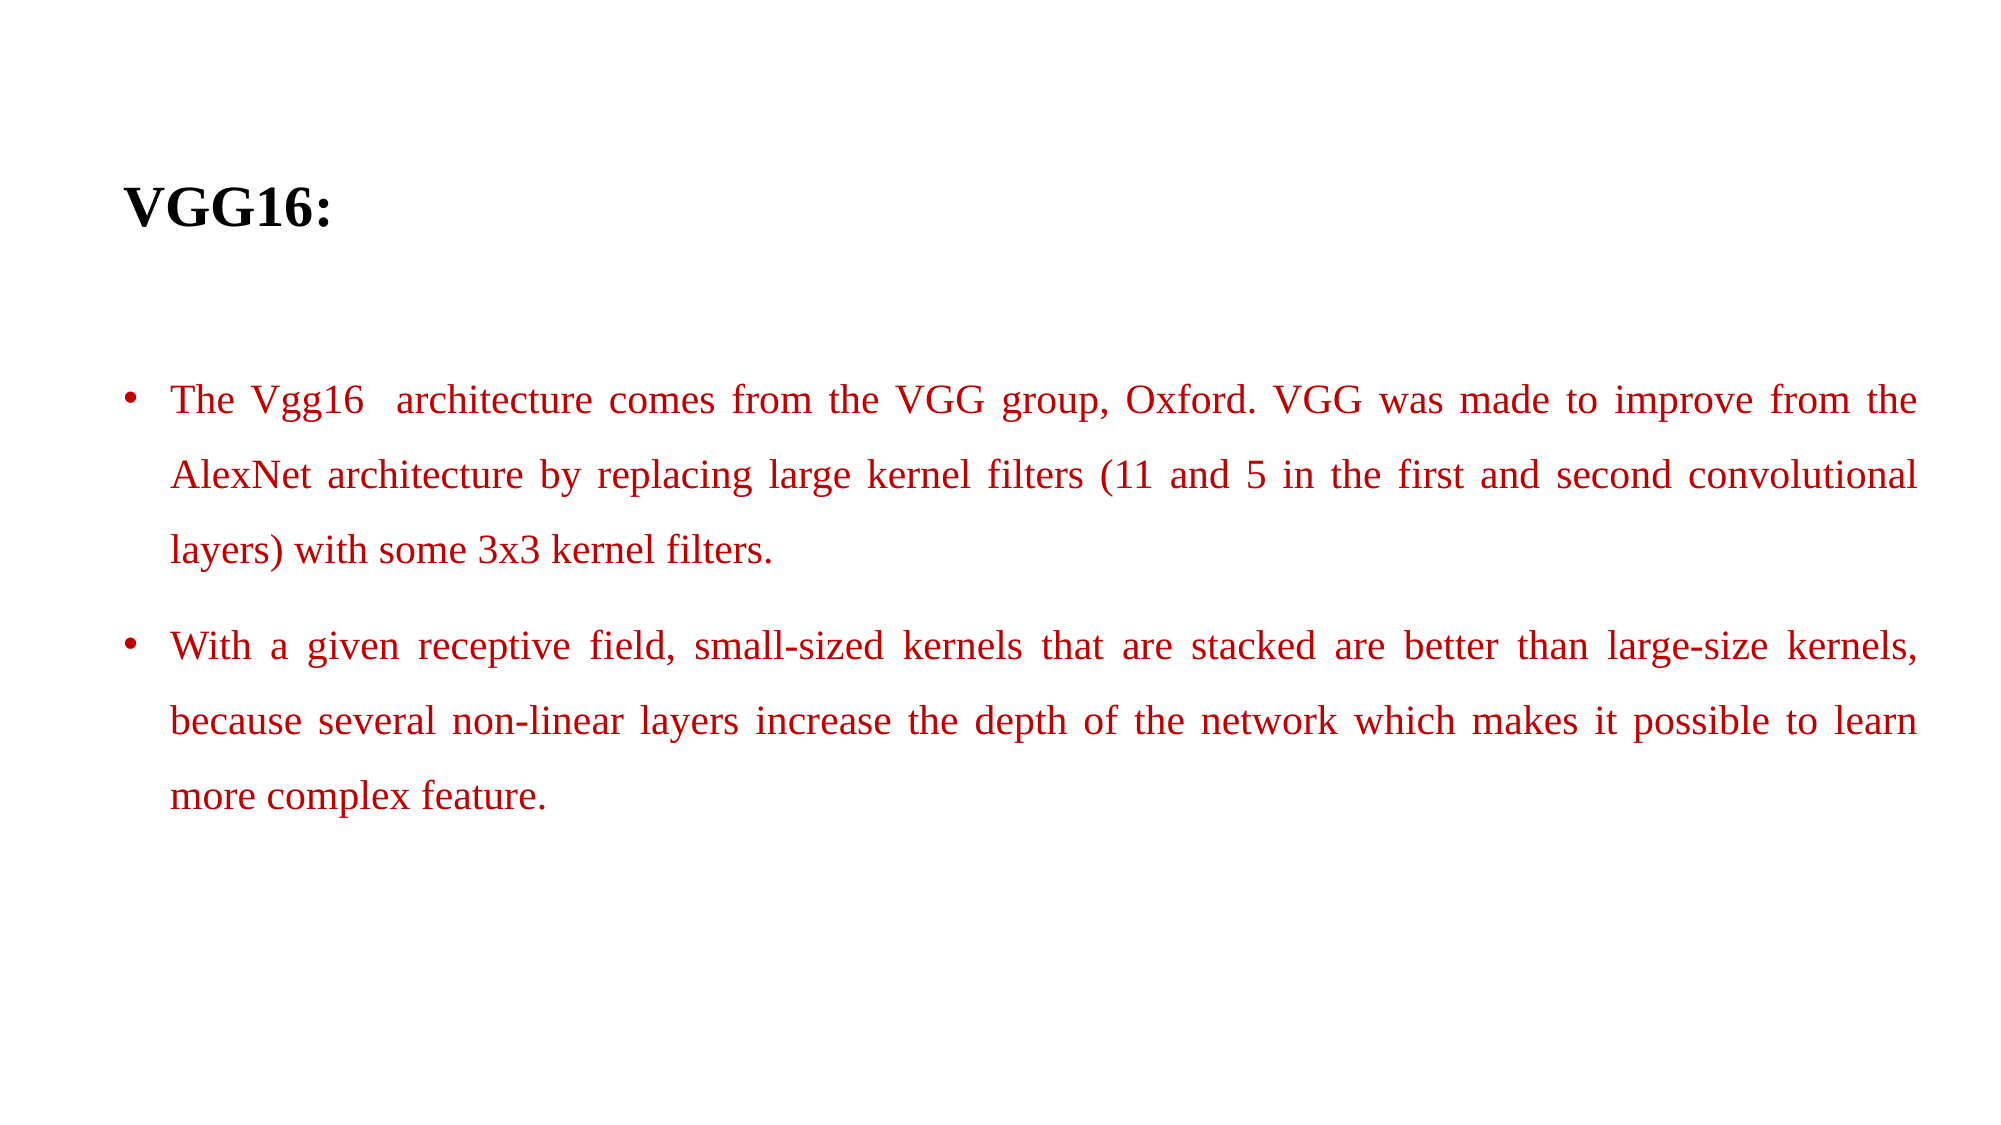

VGG16:

The Vgg16  architecture comes from the VGG group, Oxford. VGG was made to improve from the AlexNet architecture by replacing large kernel filters (11 and 5 in the first and second convolutional layers) with some 3x3 kernel filters.
With a given receptive field, small-sized kernels that are stacked are better than large-size kernels, because several non-linear layers increase the depth of the network which makes it possible to learn more complex feature.